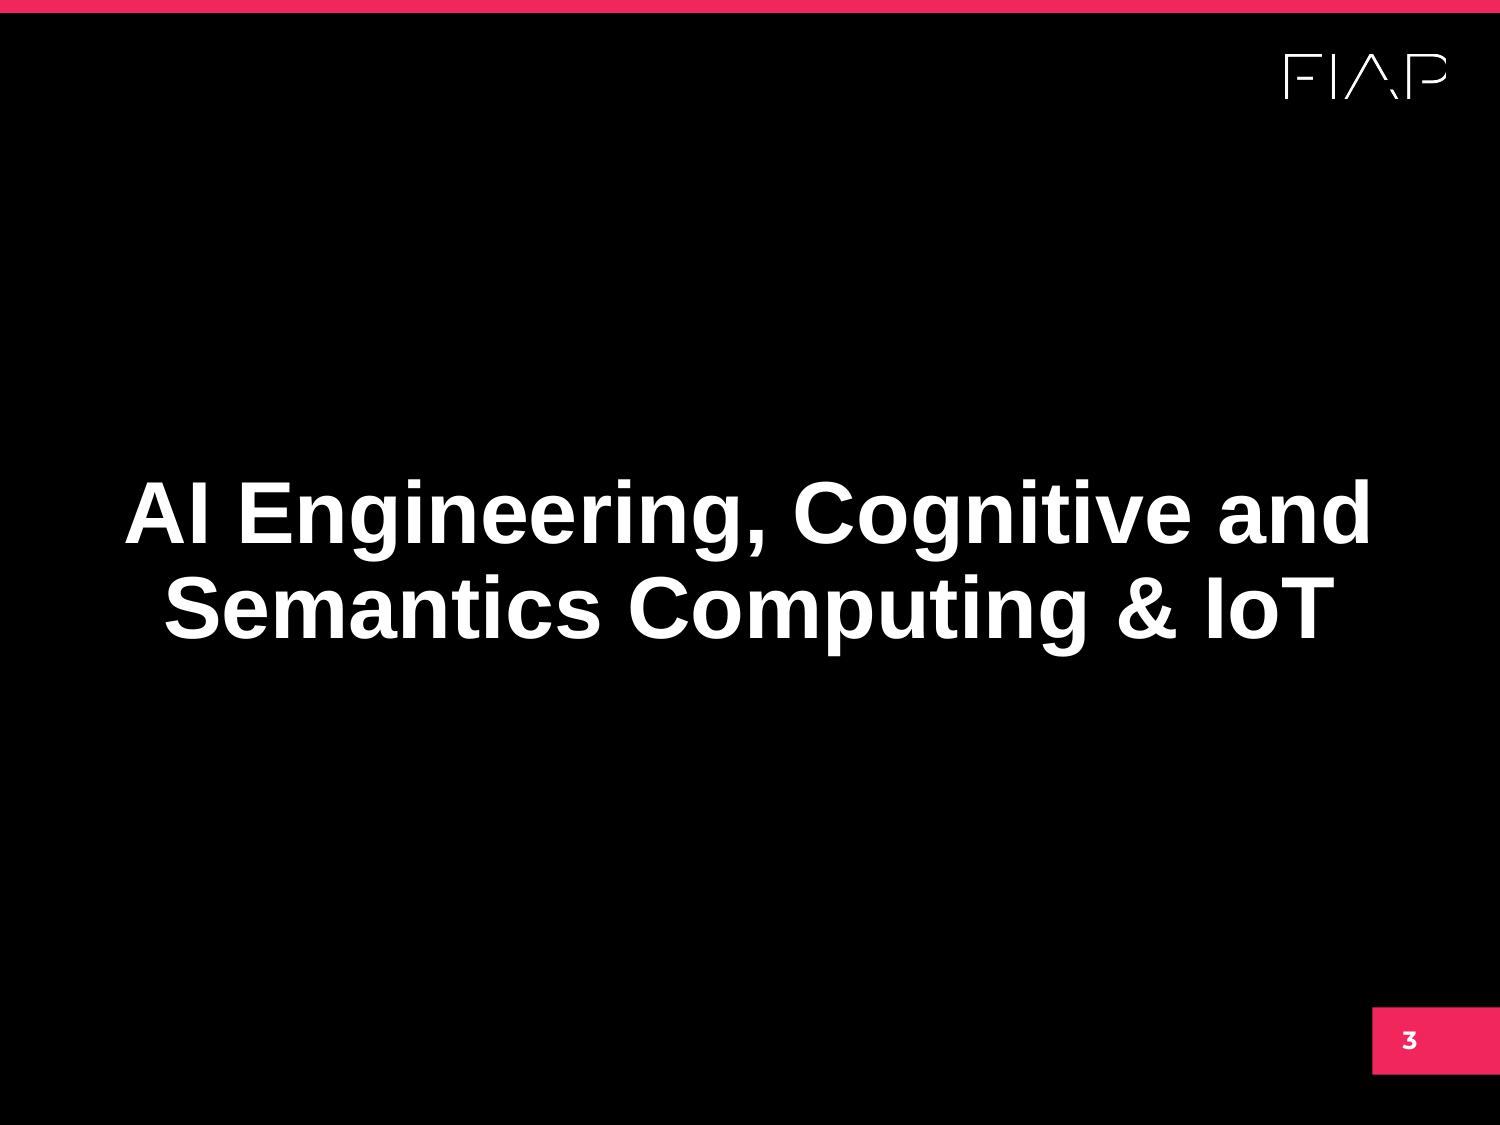

# AI Engineering, Cognitive and Semantics Computing & IoT